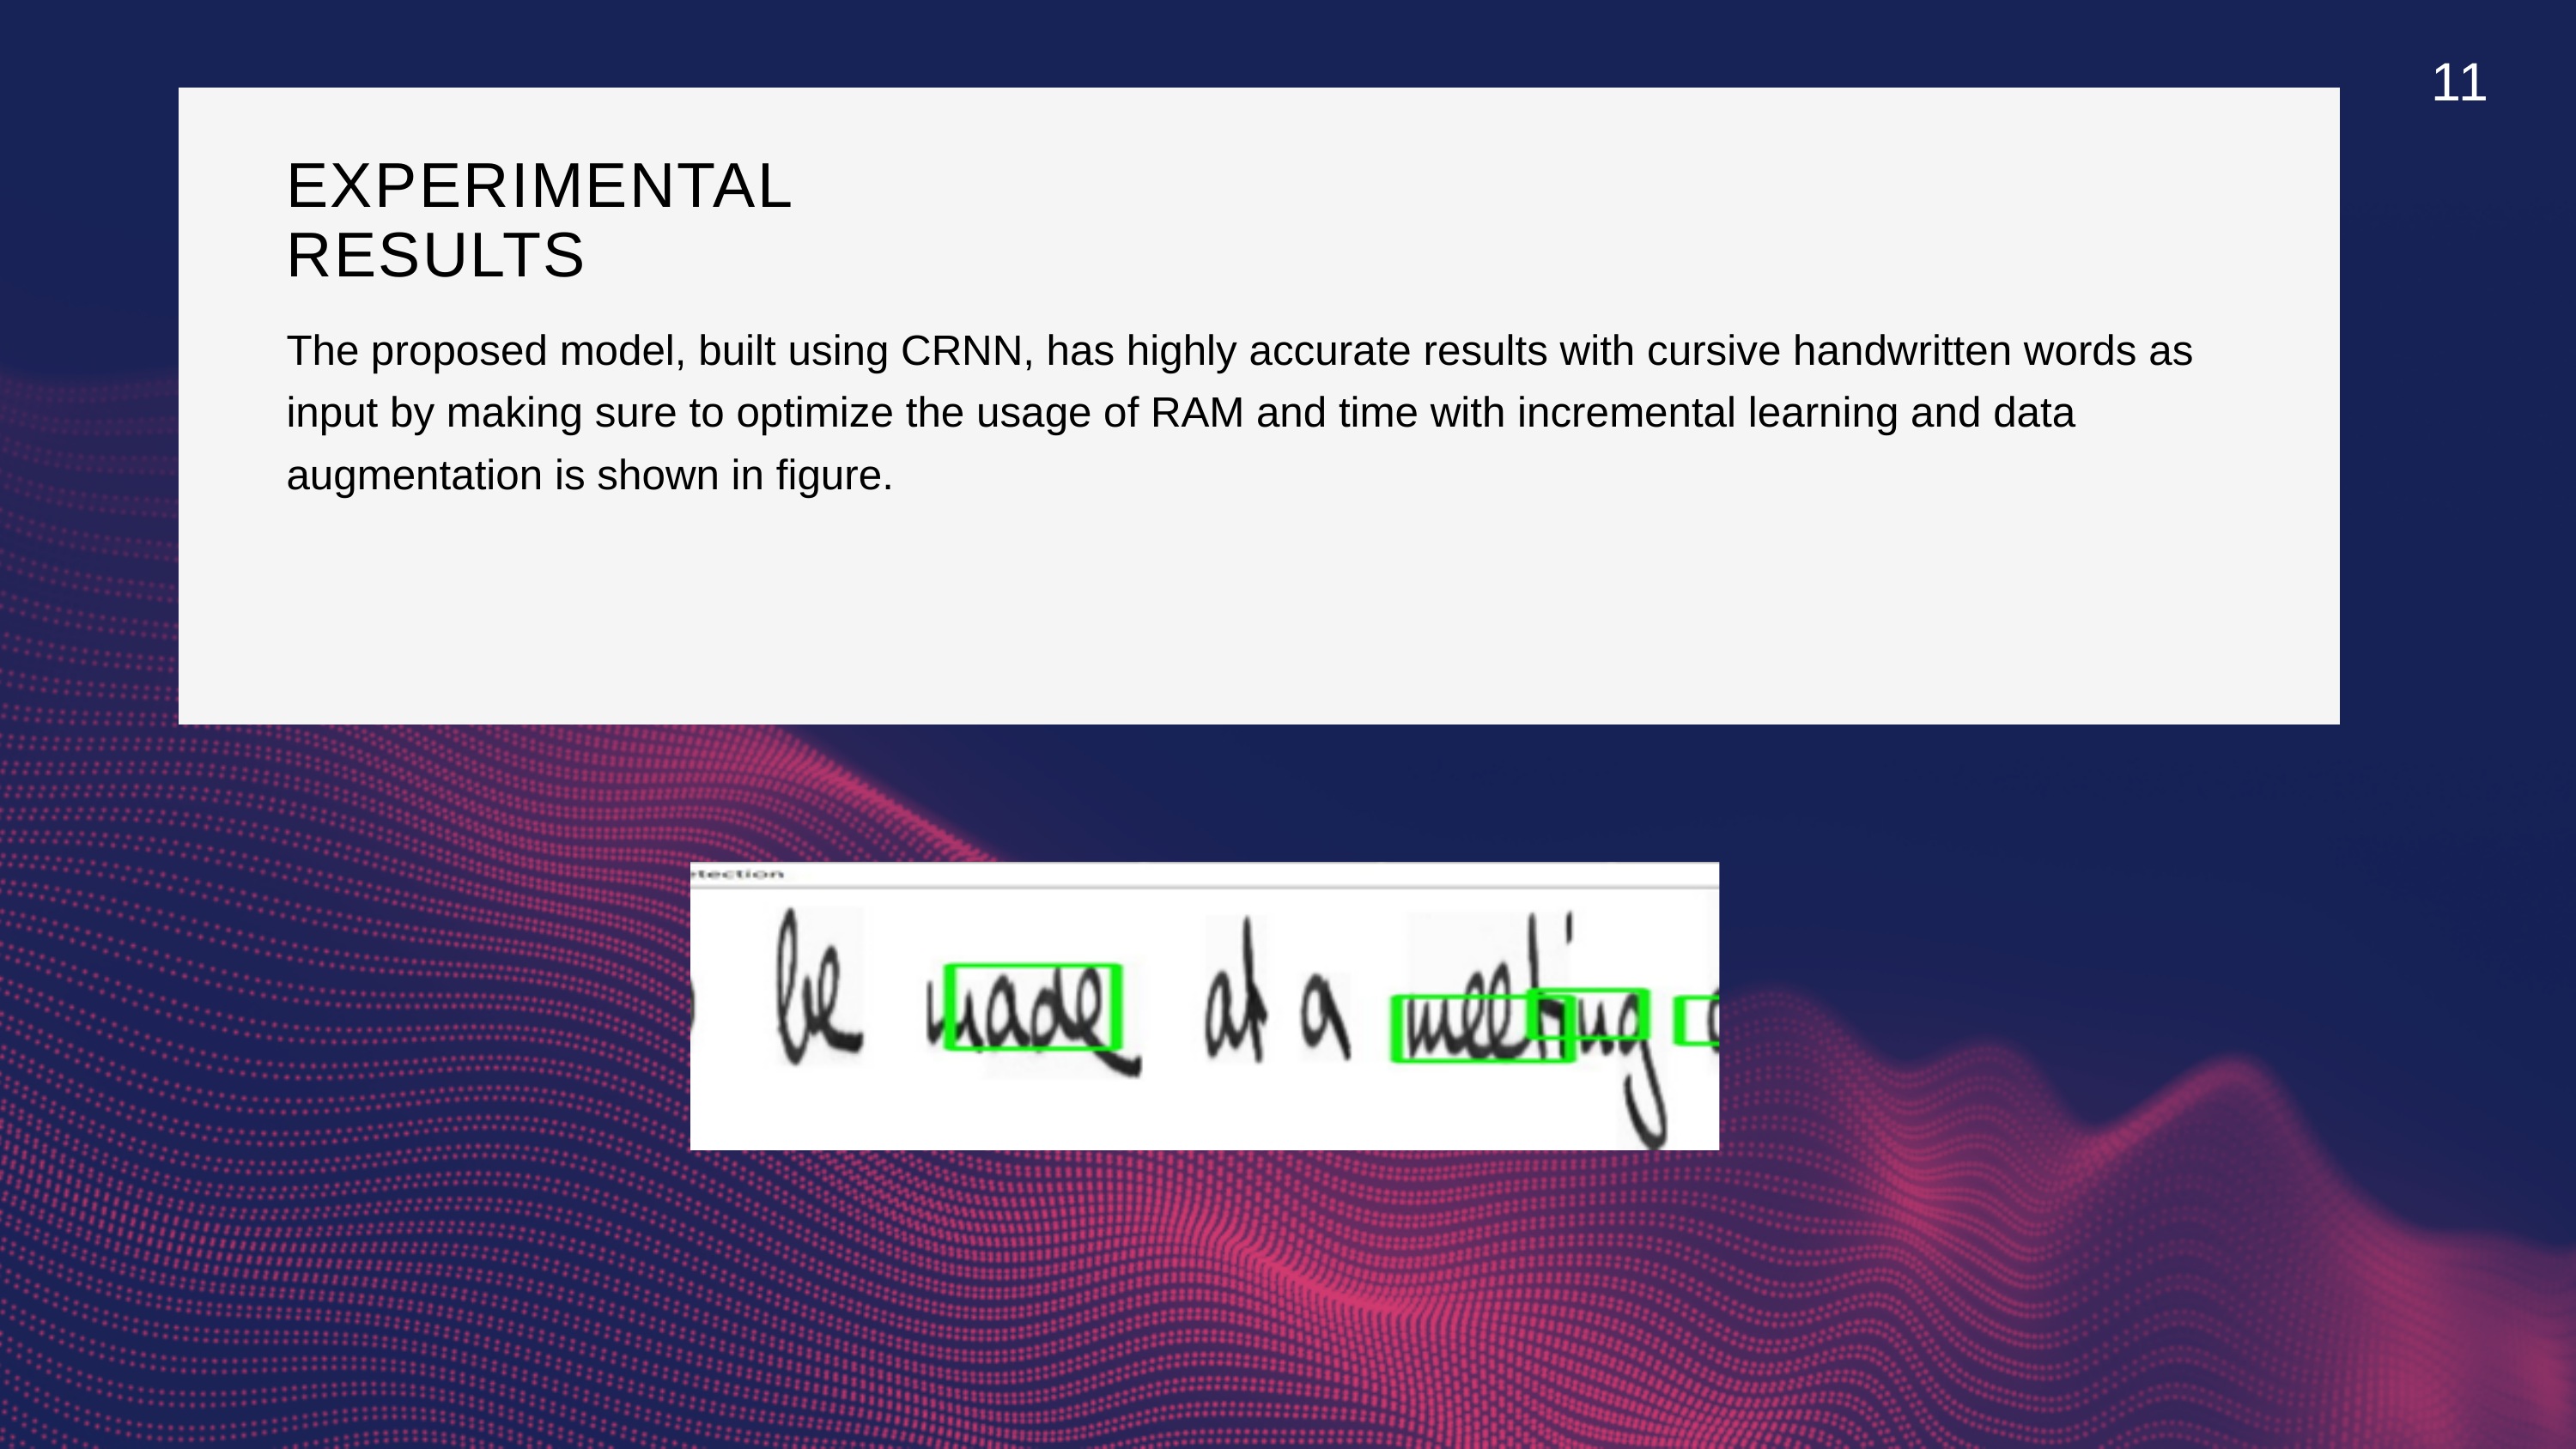

11

EXPERIMENTAL RESULTS
The proposed model, built using CRNN, has highly accurate results with cursive handwritten words as input by making sure to optimize the usage of RAM and time with incremental learning and data augmentation is shown in figure.